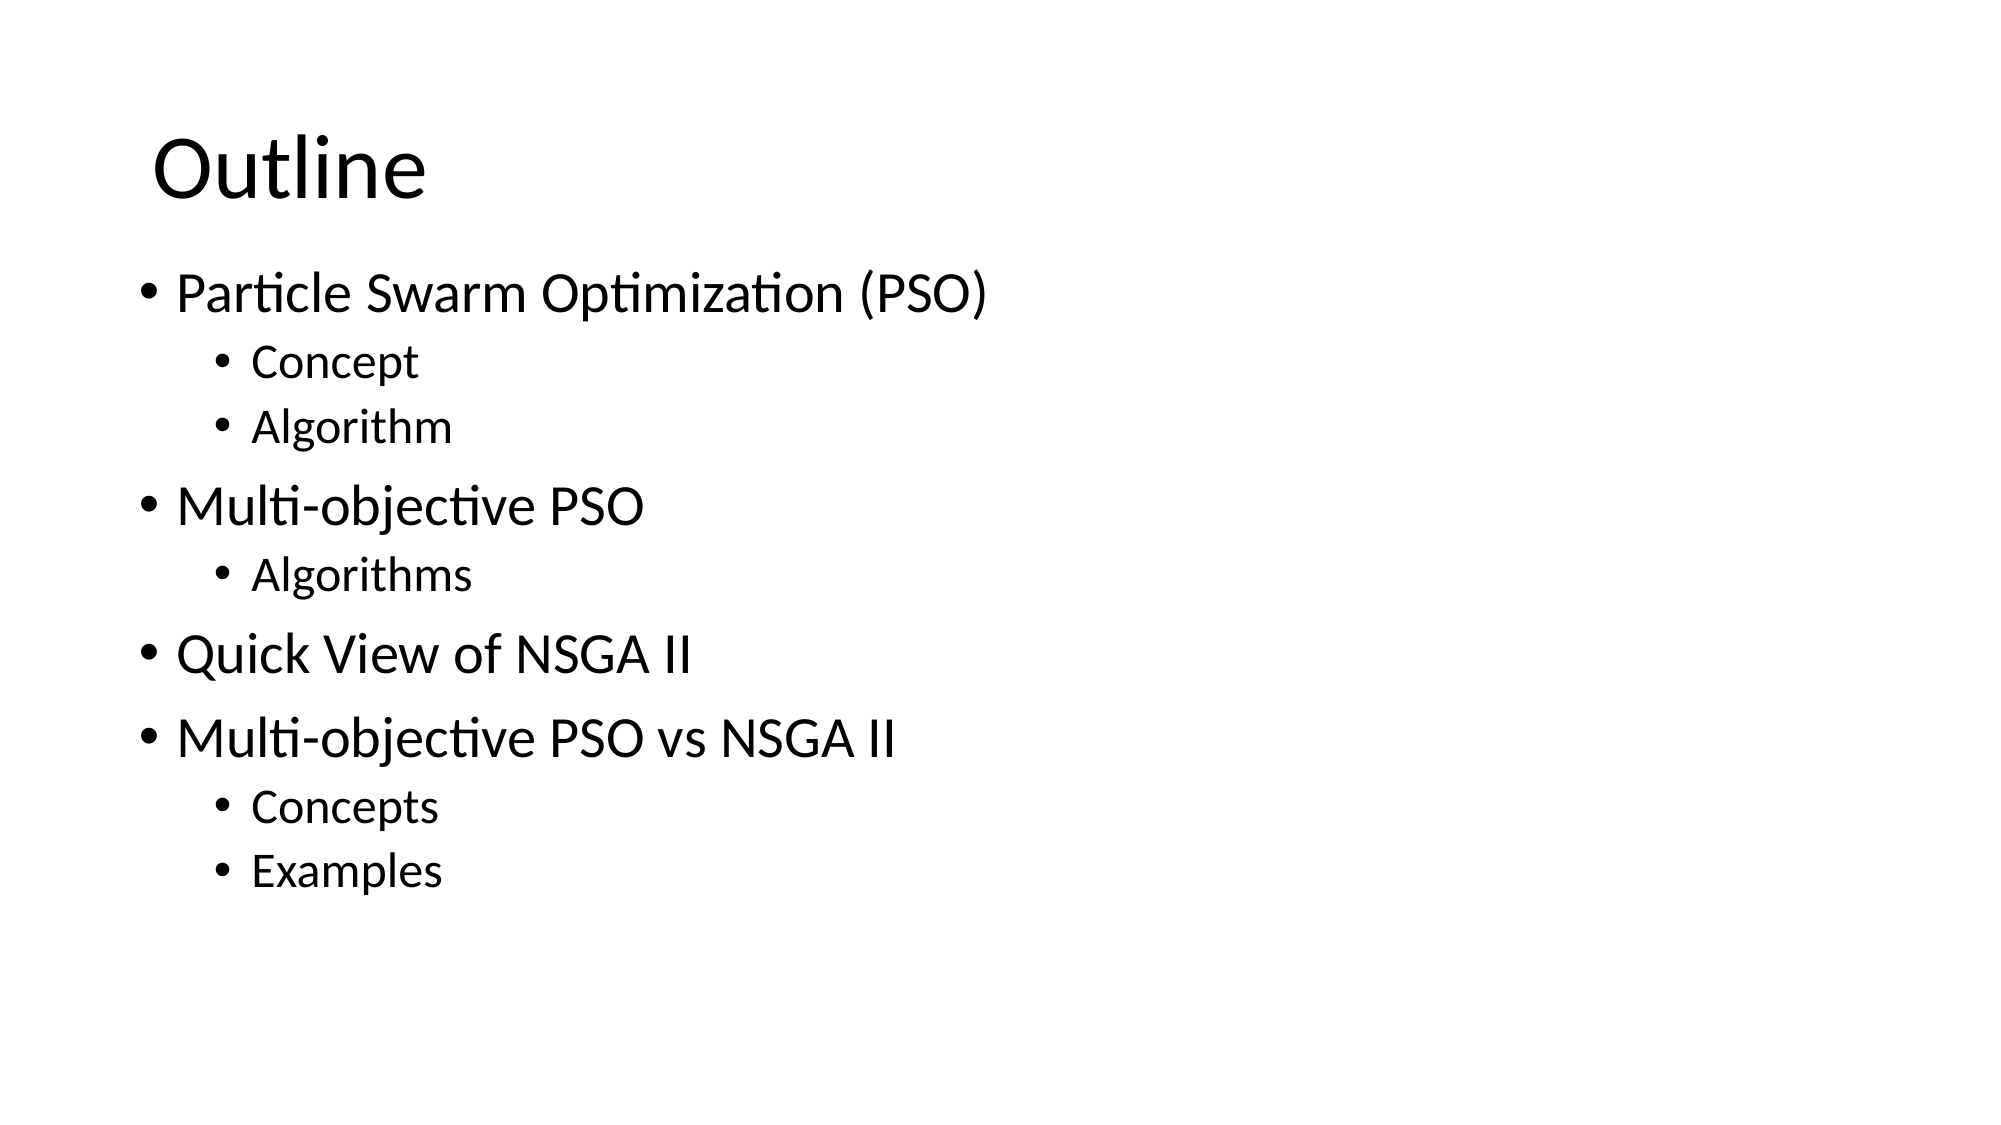

# Outline
Particle Swarm Optimization (PSO)
Concept
Algorithm
Multi-objective PSO
Algorithms
Quick View of NSGA II
Multi-objective PSO vs NSGA II
Concepts
Examples